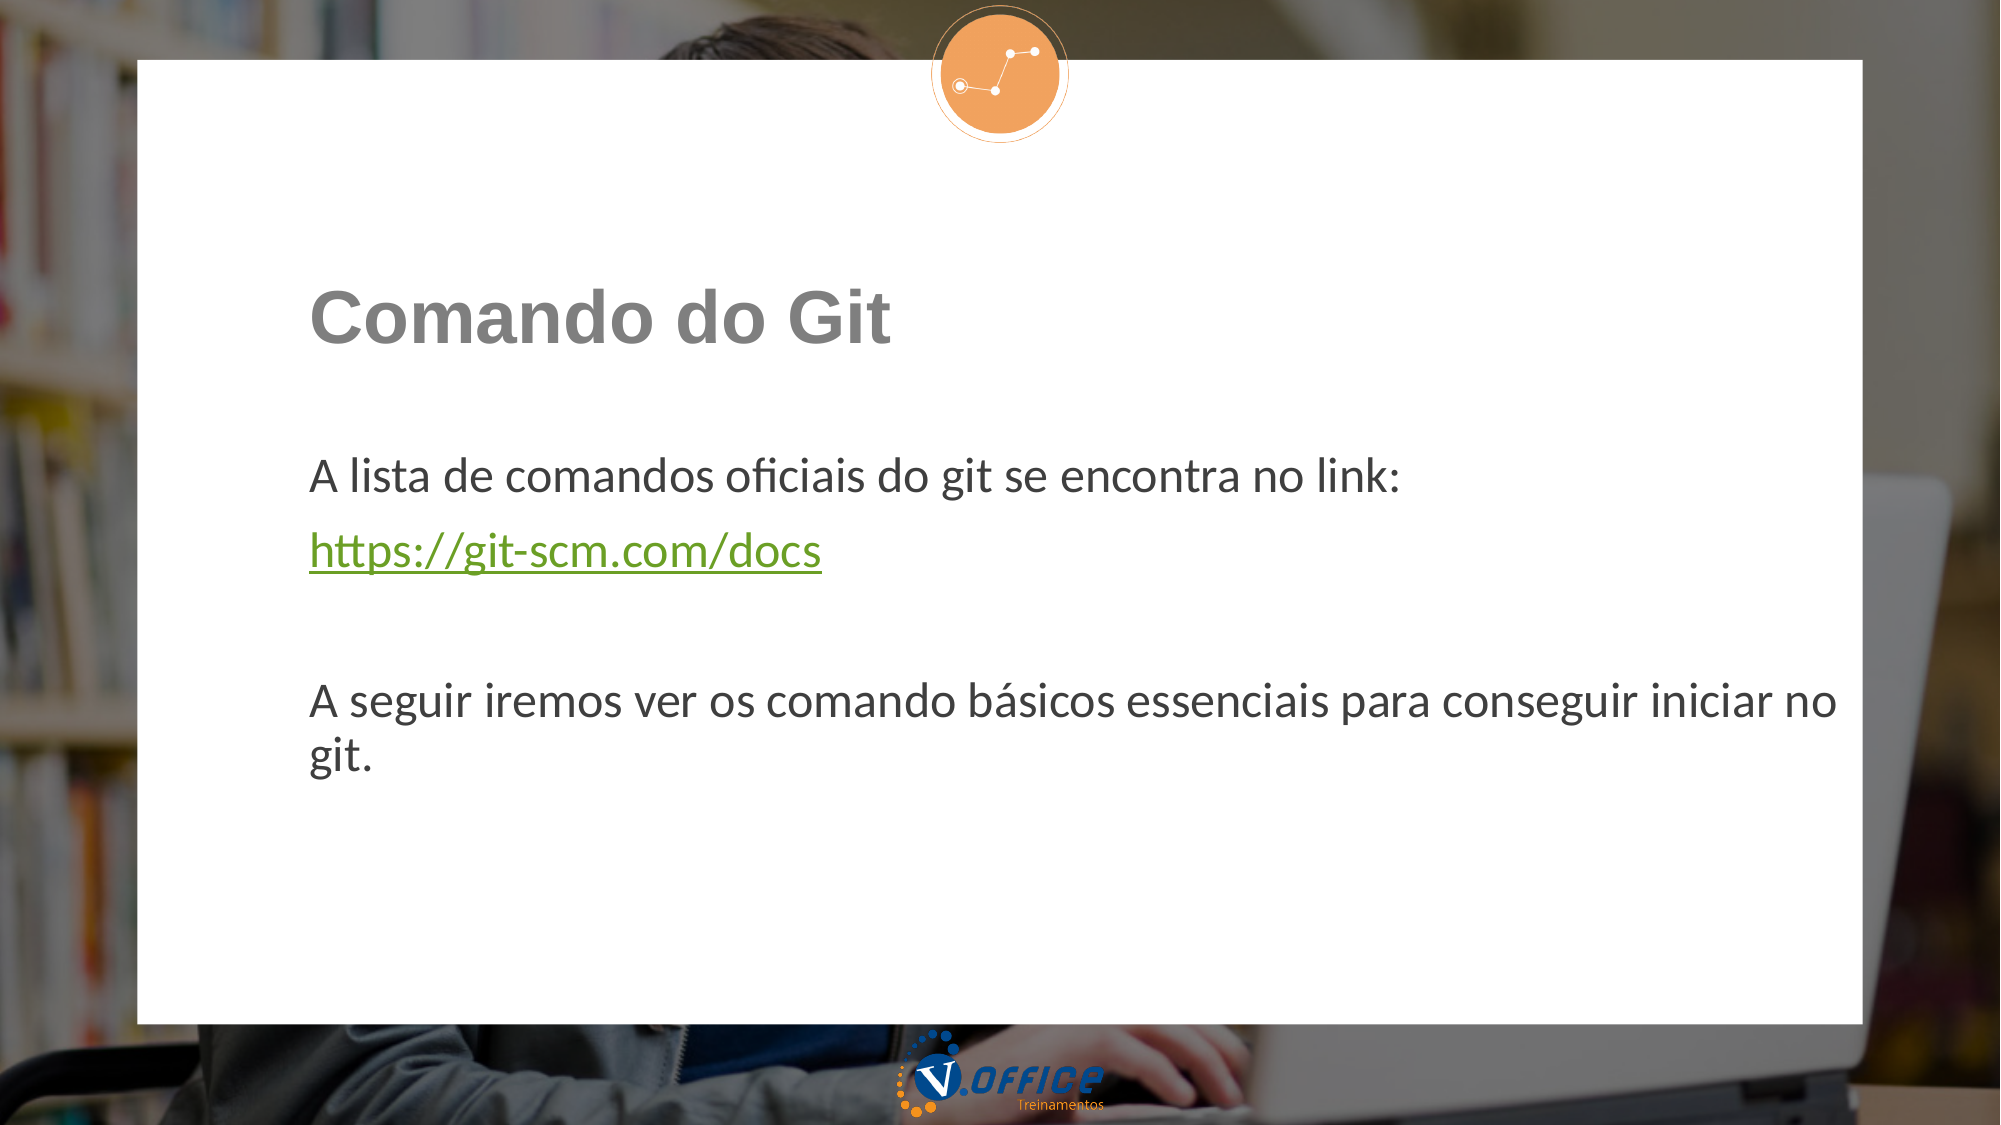

# Comando do Git
A lista de comandos oficiais do git se encontra no link:
https://git-scm.com/docs

A seguir iremos ver os comando básicos essenciais para conseguir iniciar no git.